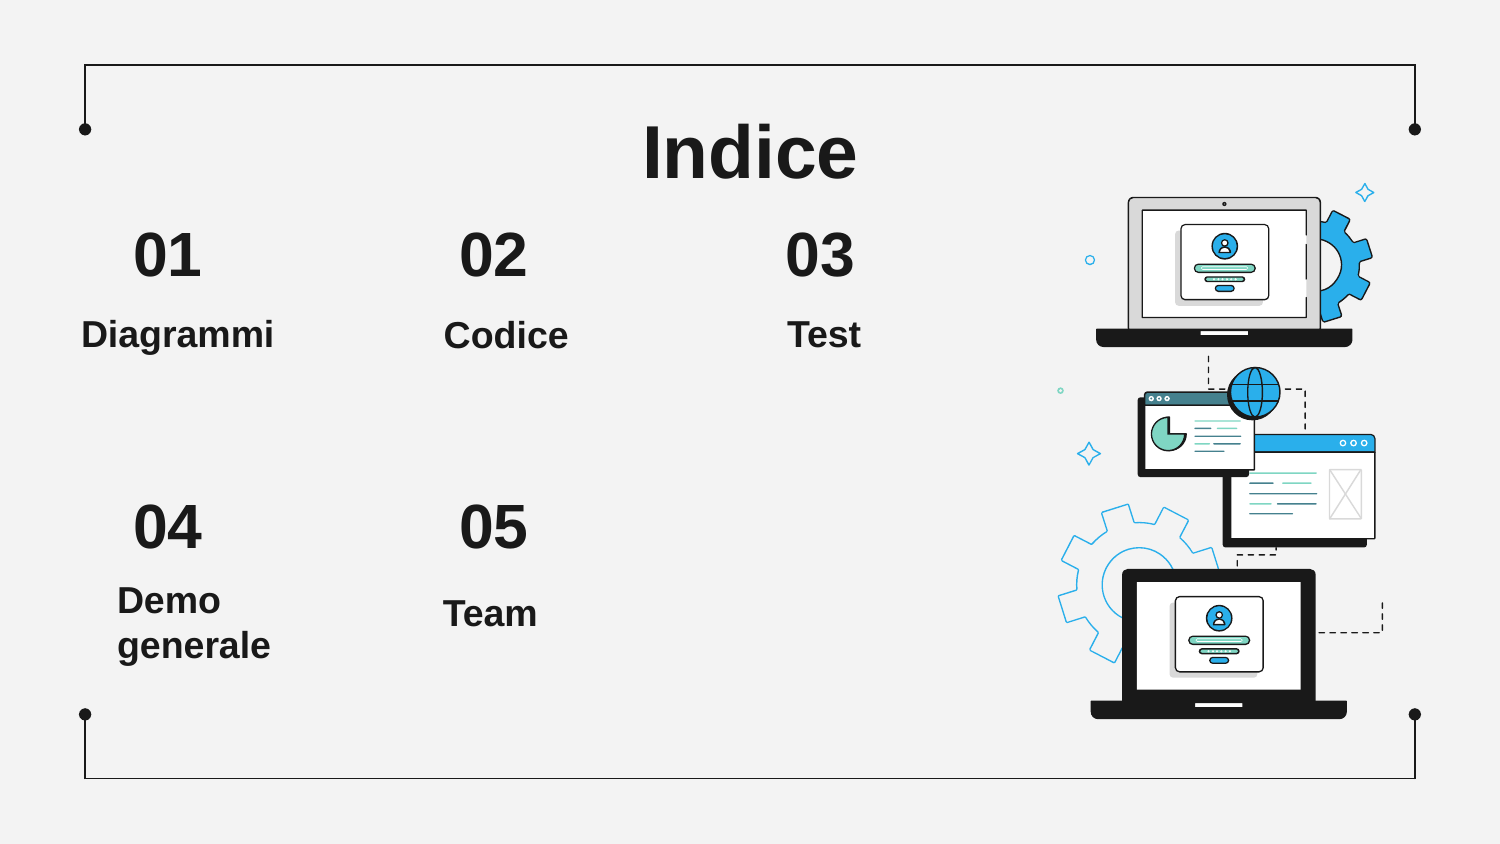

Indice

# 01
02
03
Diagrammi
Test
Codice
04
05
Demo generale
Team